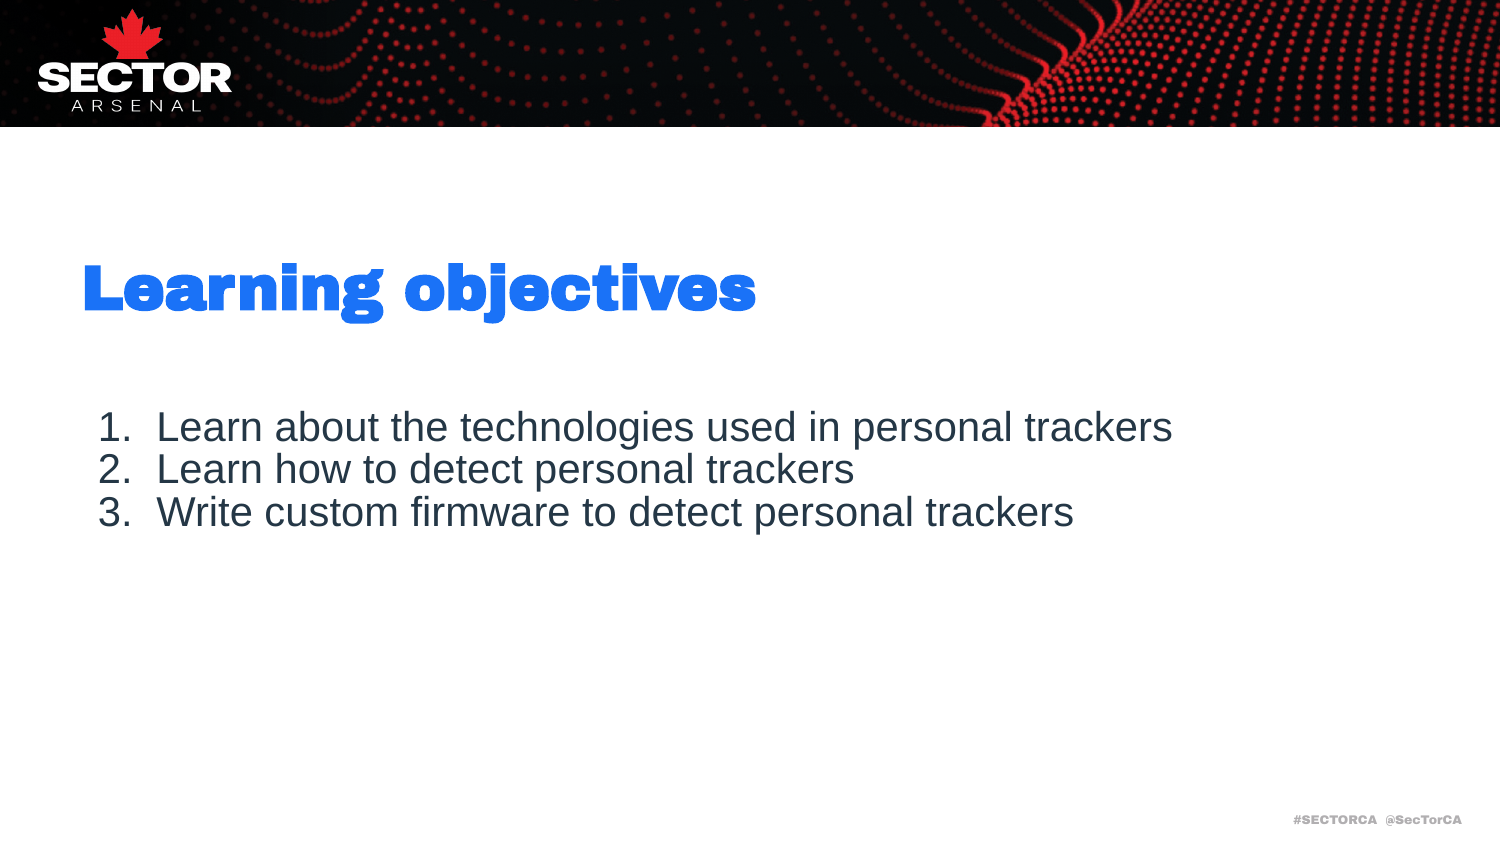

Learning objectives

Learn about the technologies used in personal trackers
Learn how to detect personal trackers
Write custom firmware to detect personal trackers